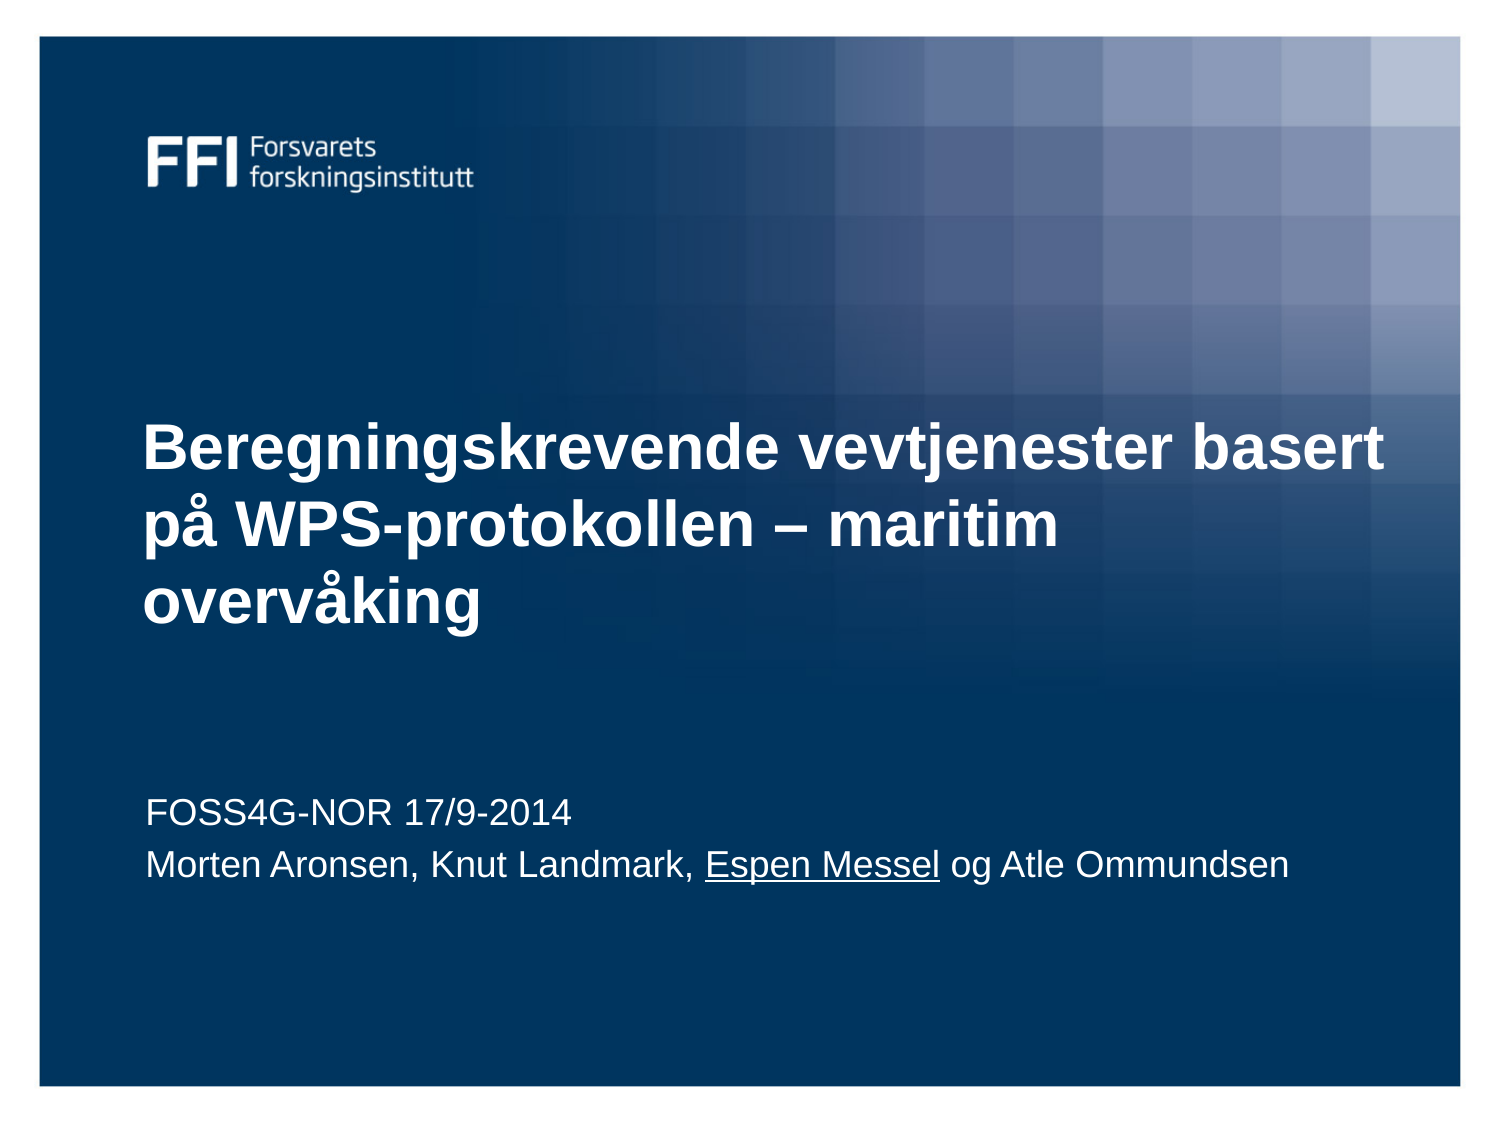

# Beregningskrevende vevtjenester basert på WPS-protokollen – maritim overvåking

FOSS4G-NOR 17/9-2014
Morten Aronsen, Knut Landmark, Espen Messel og Atle Ommundsen